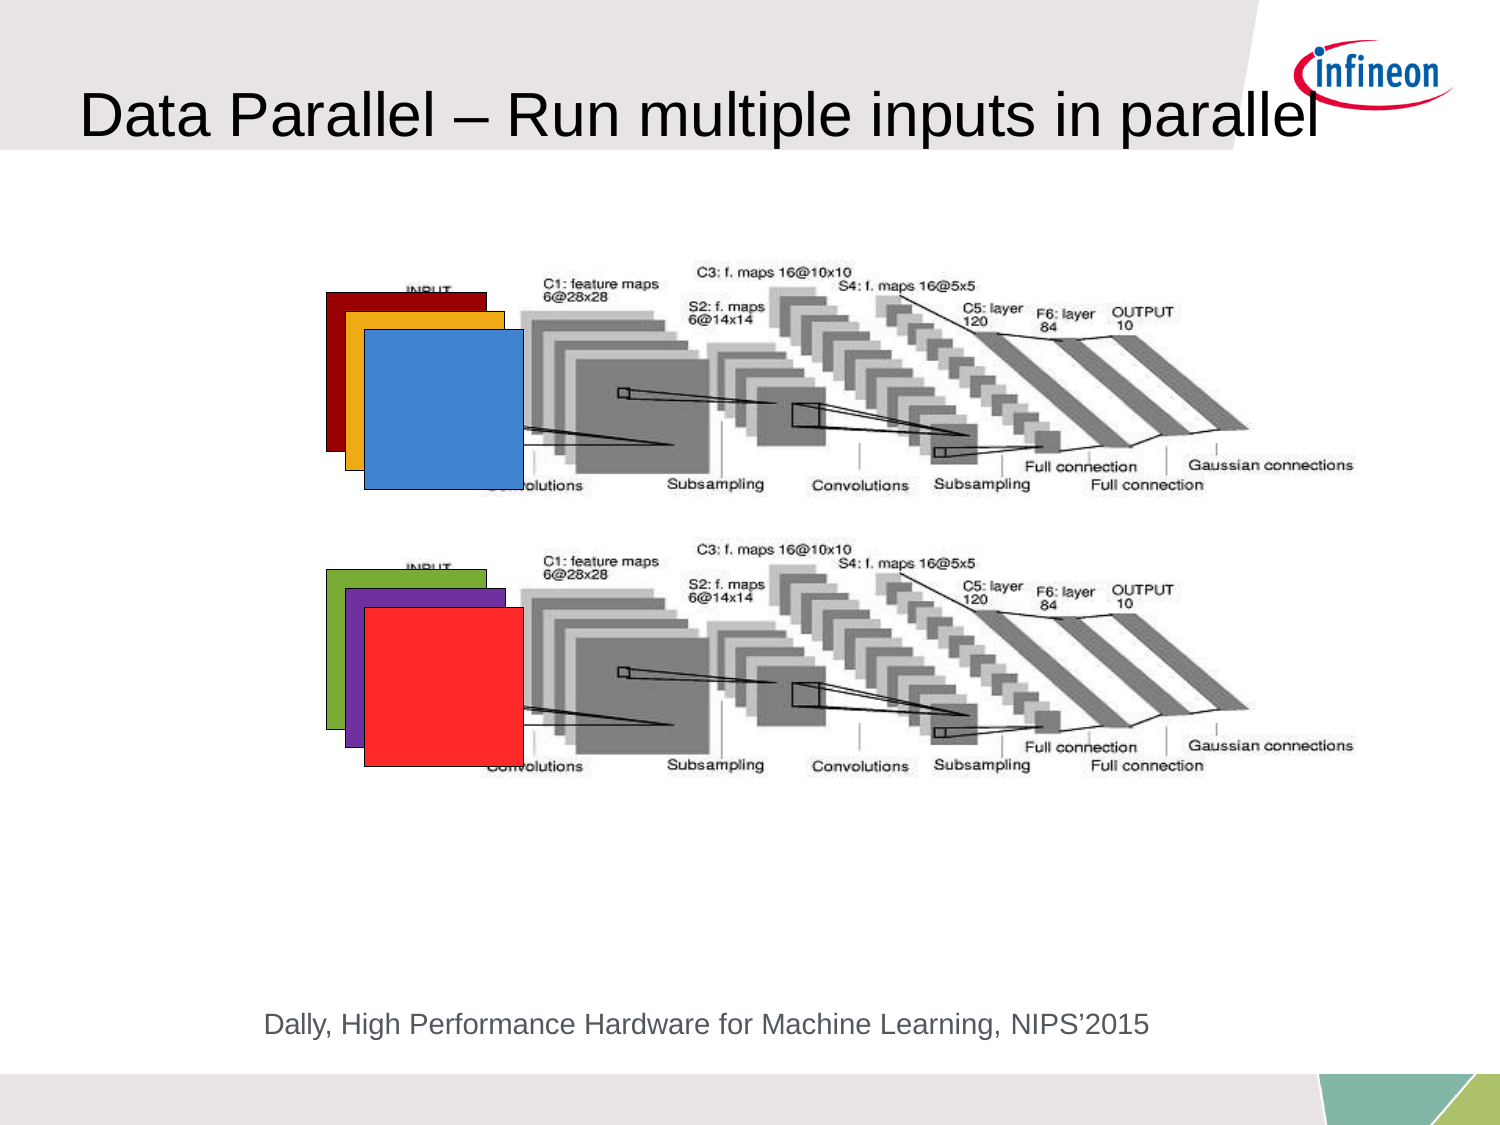

# Data Parallel – Run multiple inputs in parallel

Dally, High Performance Hardware for Machine Learning, NIPS’2015